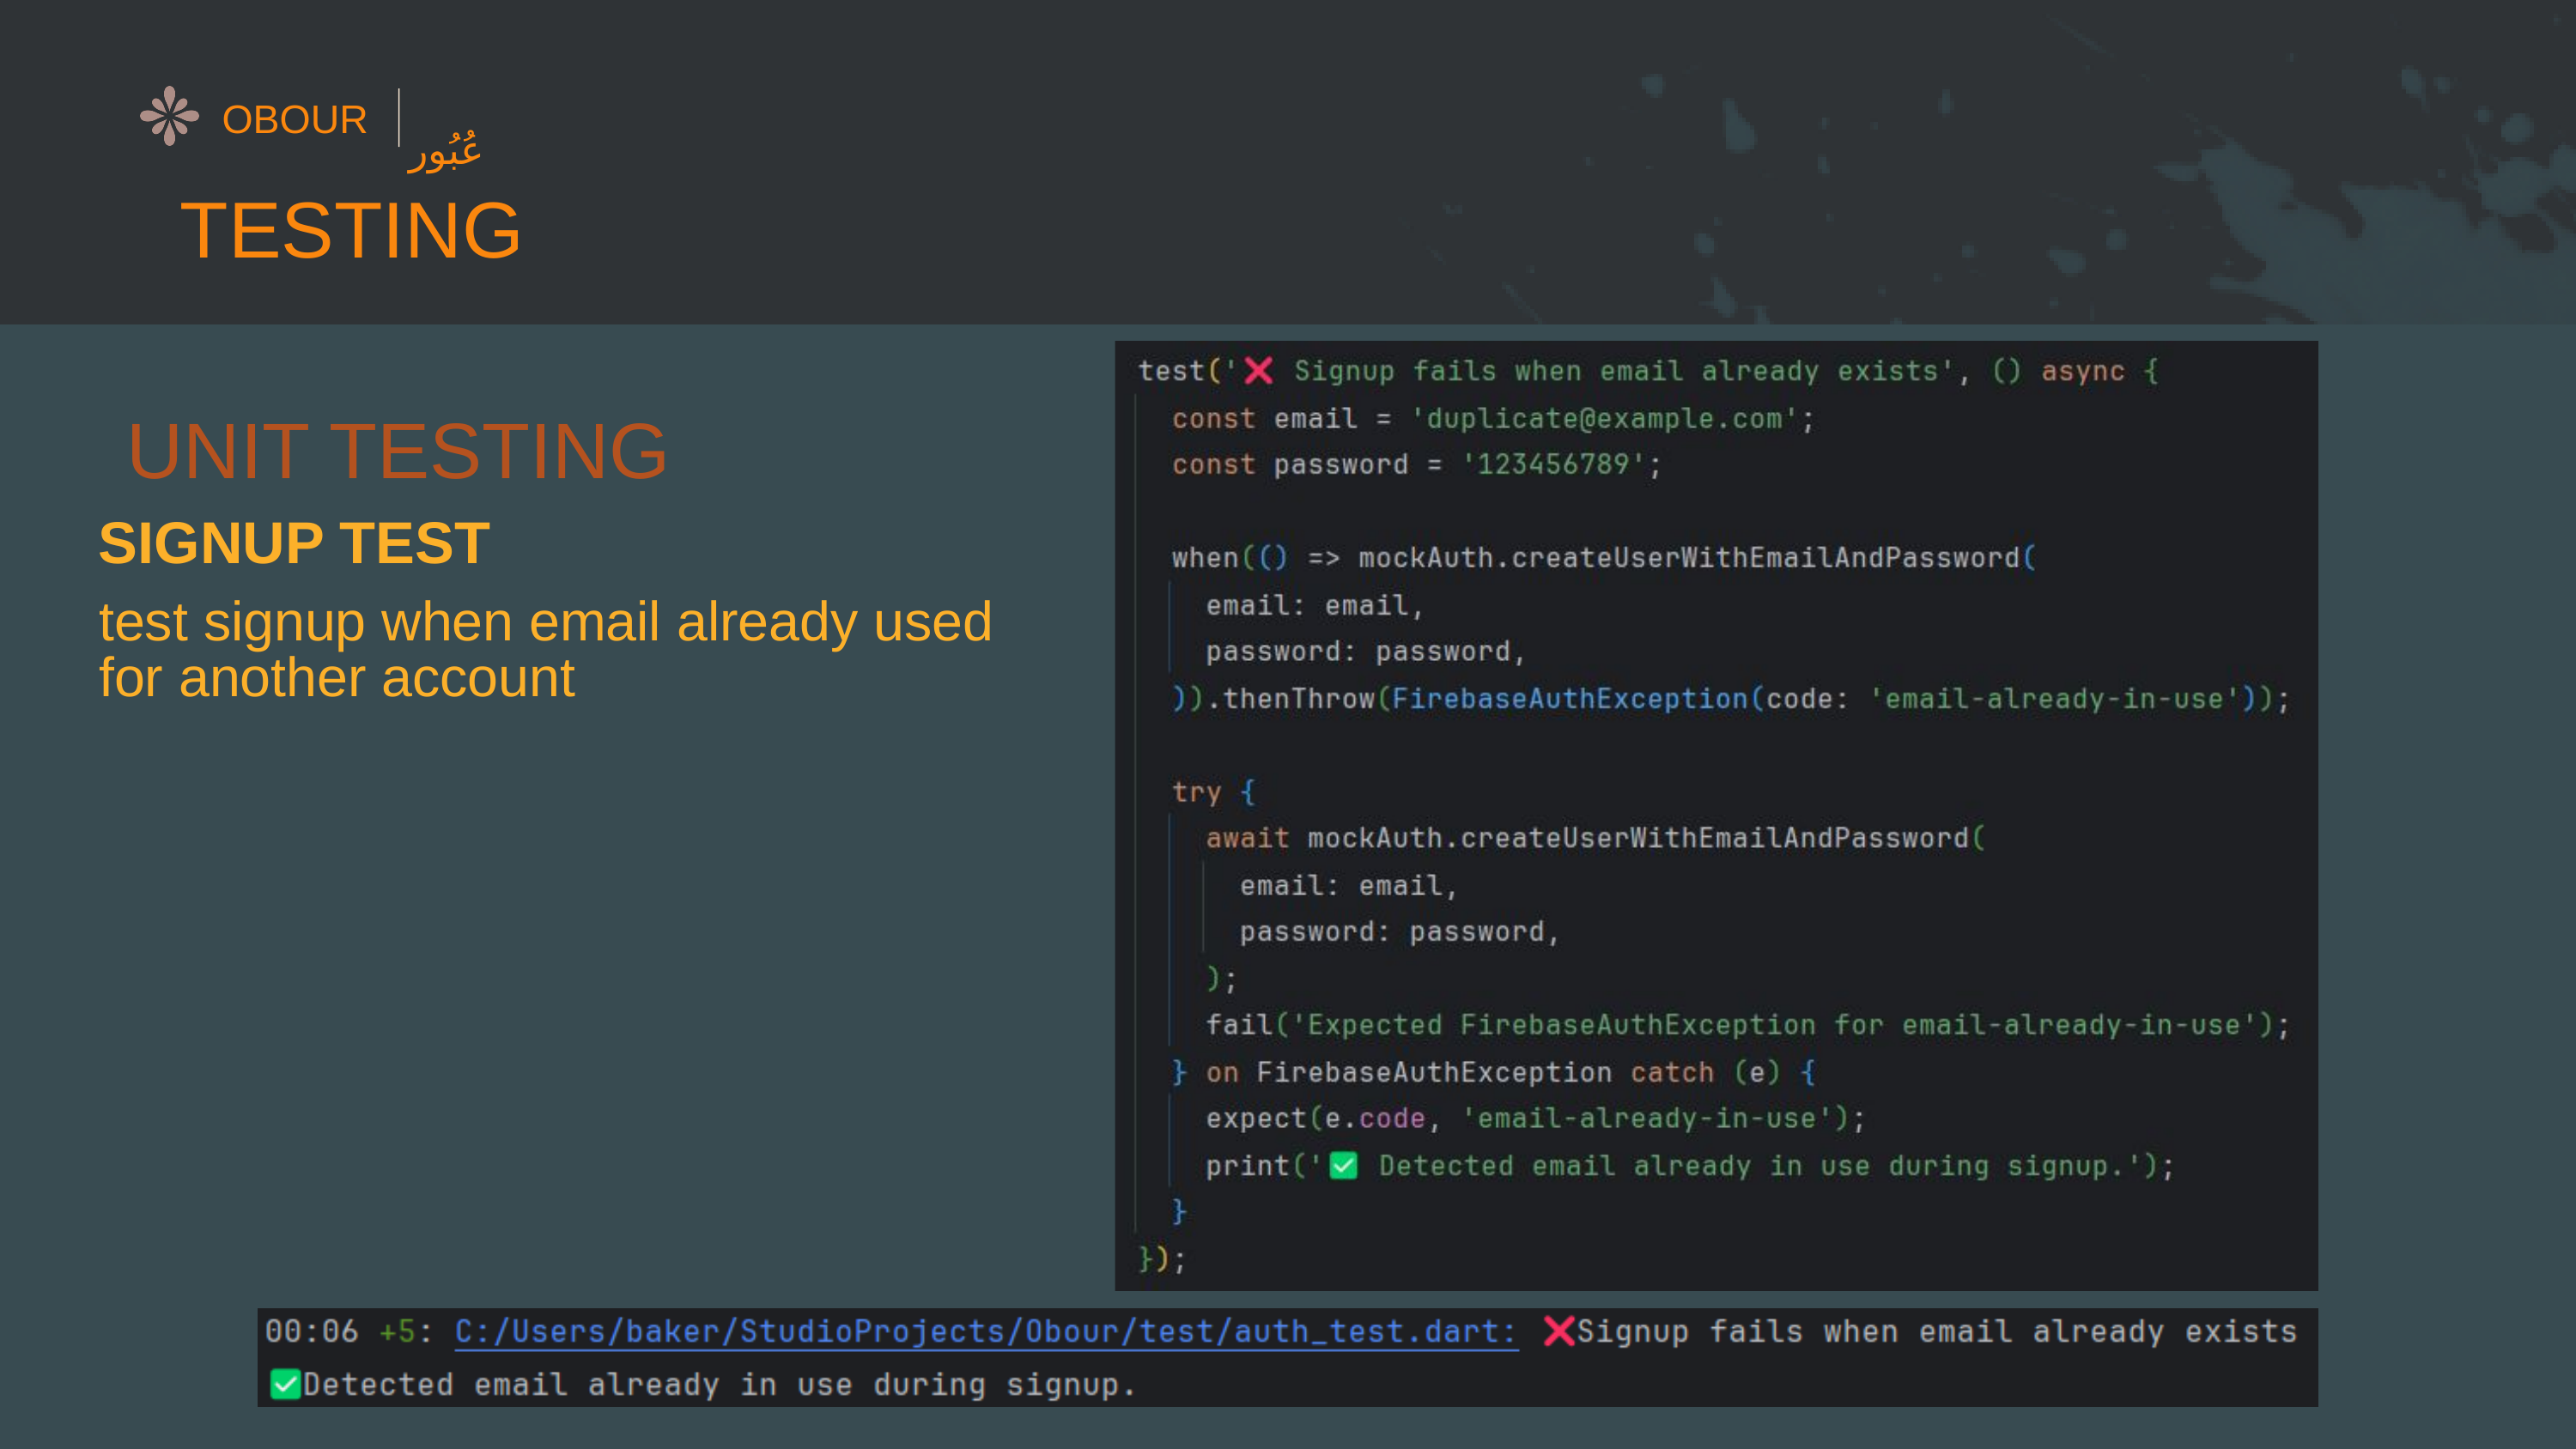

عُبُور

OBOUR

TESTING

UNIT TESTING
SIGNUP TEST
test signup when email already used for another account